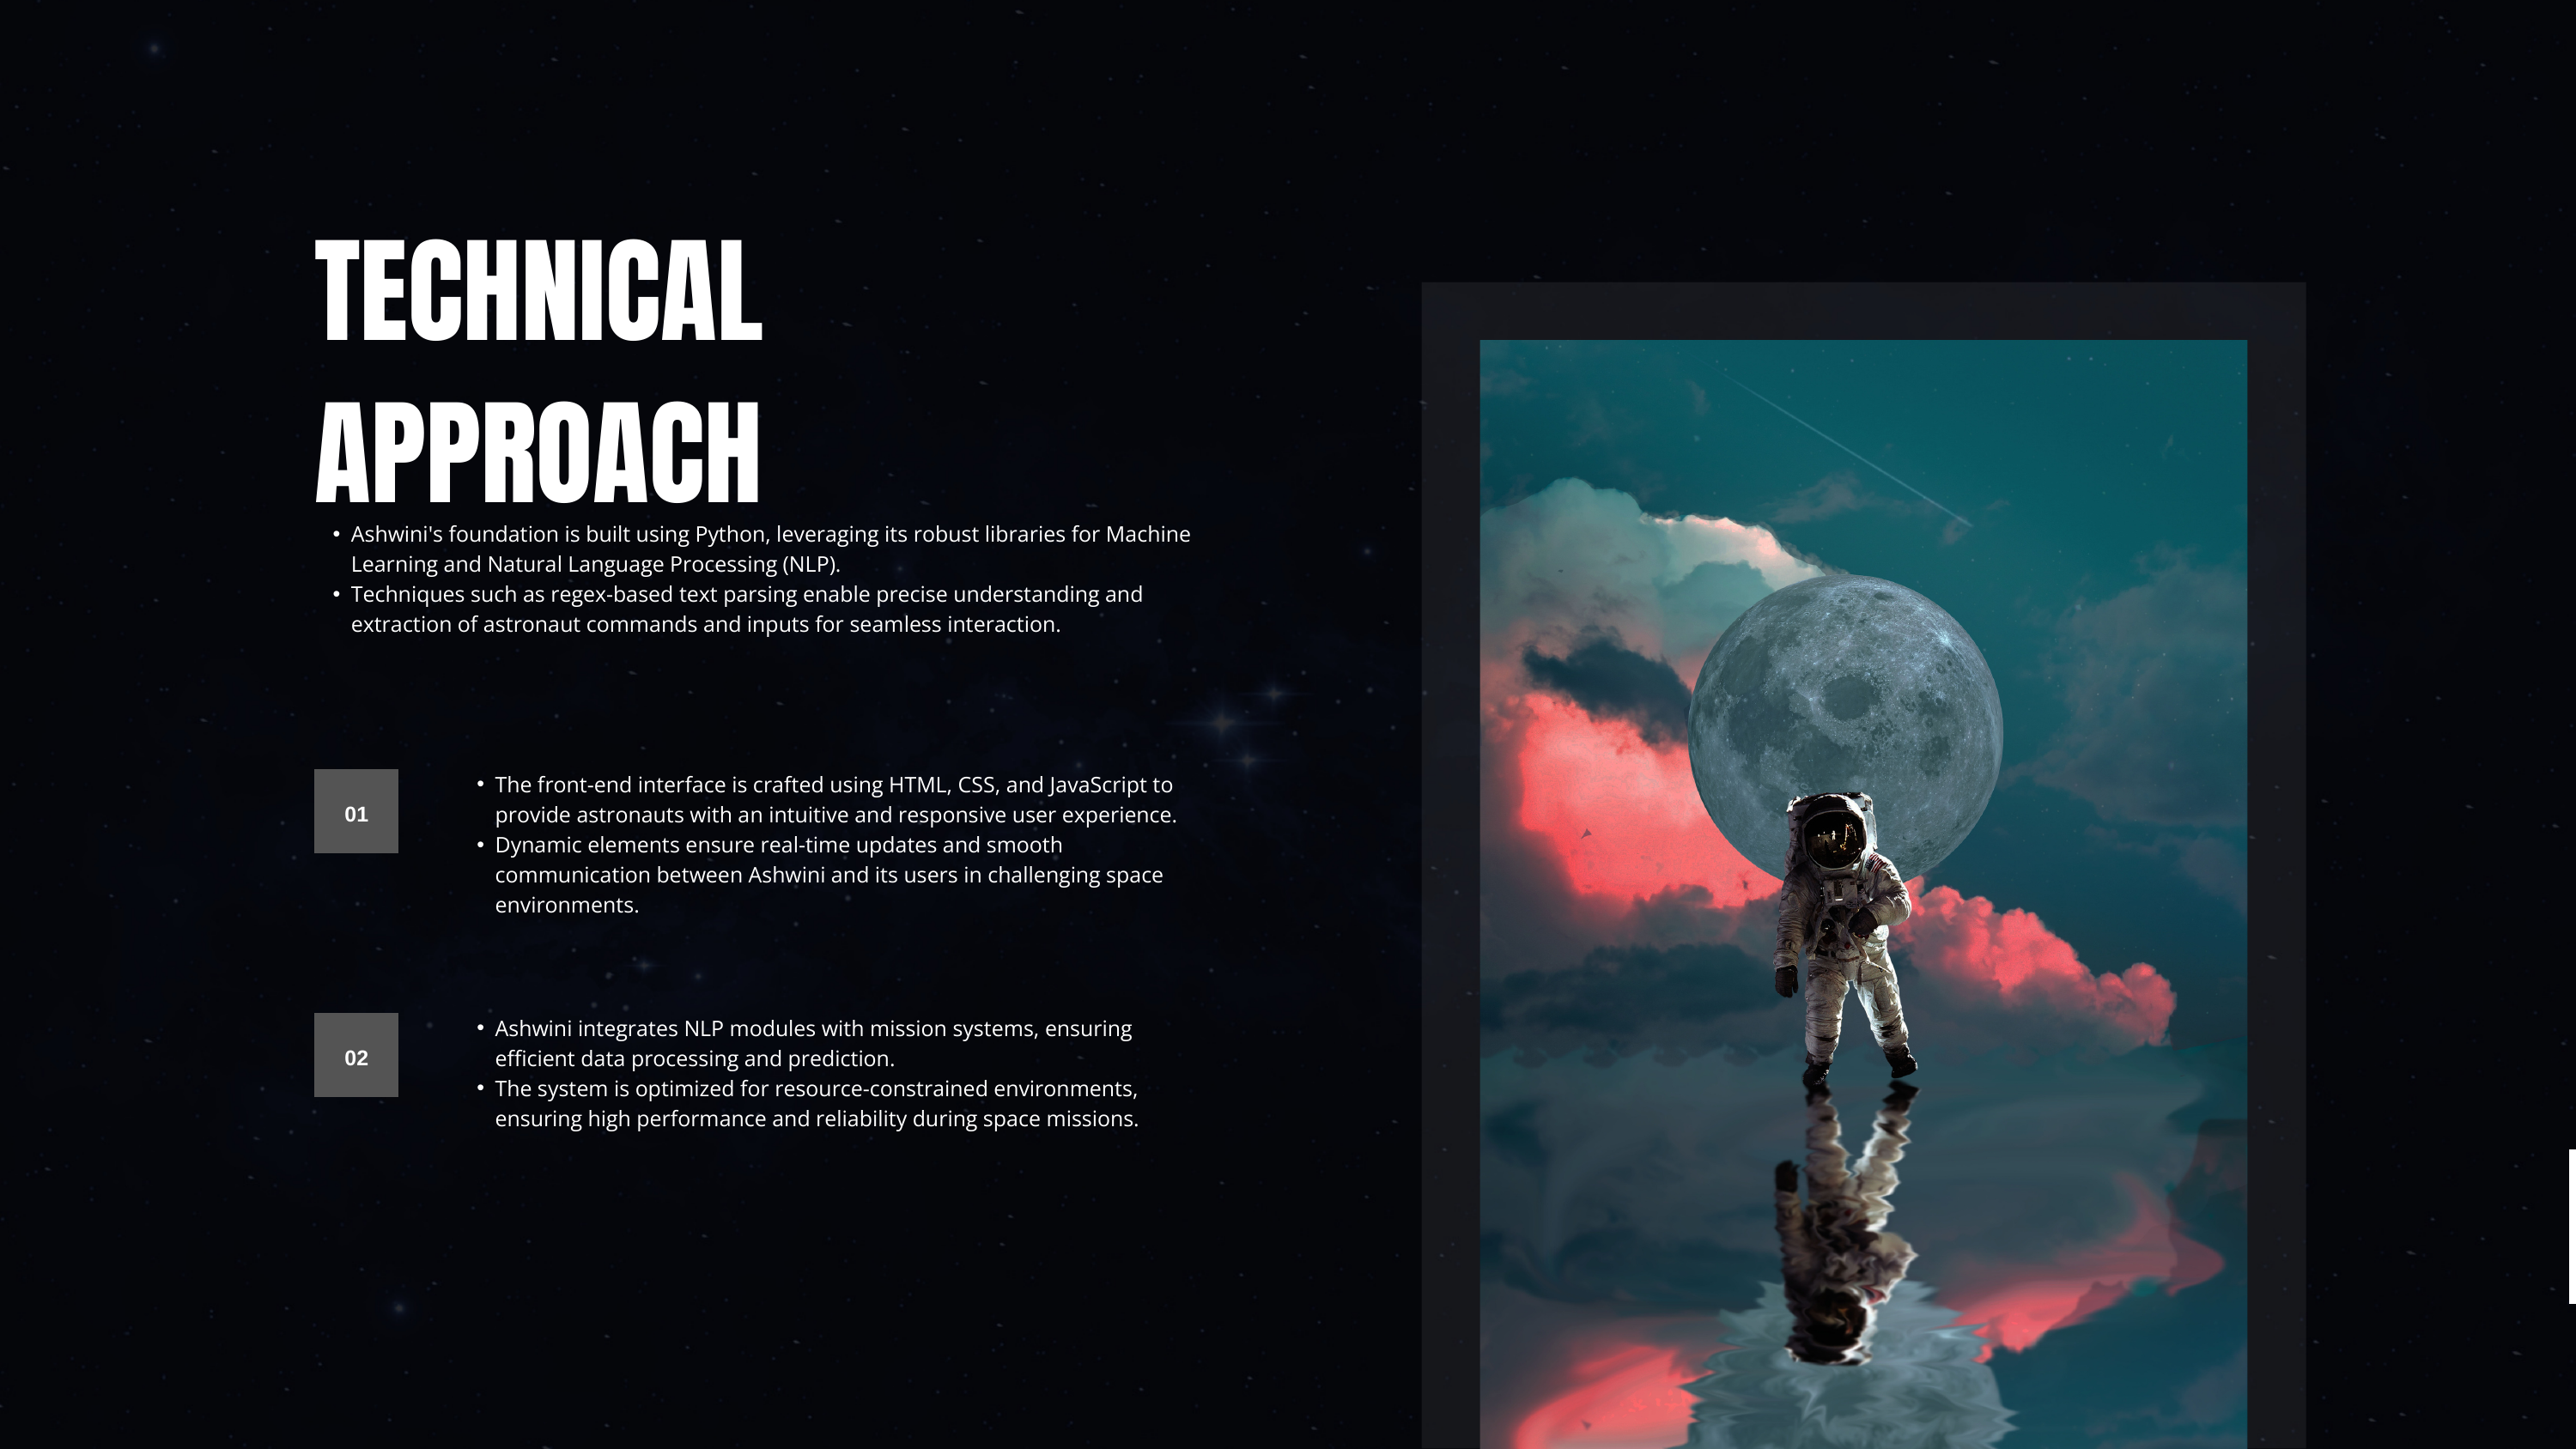

TECHNICAL APPROACH

Ashwini's foundation is built using Python, leveraging its robust libraries for Machine Learning and Natural Language Processing (NLP).
Techniques such as regex-based text parsing enable precise understanding and extraction of astronaut commands and inputs for seamless interaction.

The front-end interface is crafted using HTML, CSS, and JavaScript to provide astronauts with an intuitive and responsive user experience.
Dynamic elements ensure real-time updates and smooth communication between Ashwini and its users in challenging space environments.

01
Ashwini integrates NLP modules with mission systems, ensuring efficient data processing and prediction.
The system is optimized for resource-constrained environments, ensuring high performance and reliability during space missions.

02